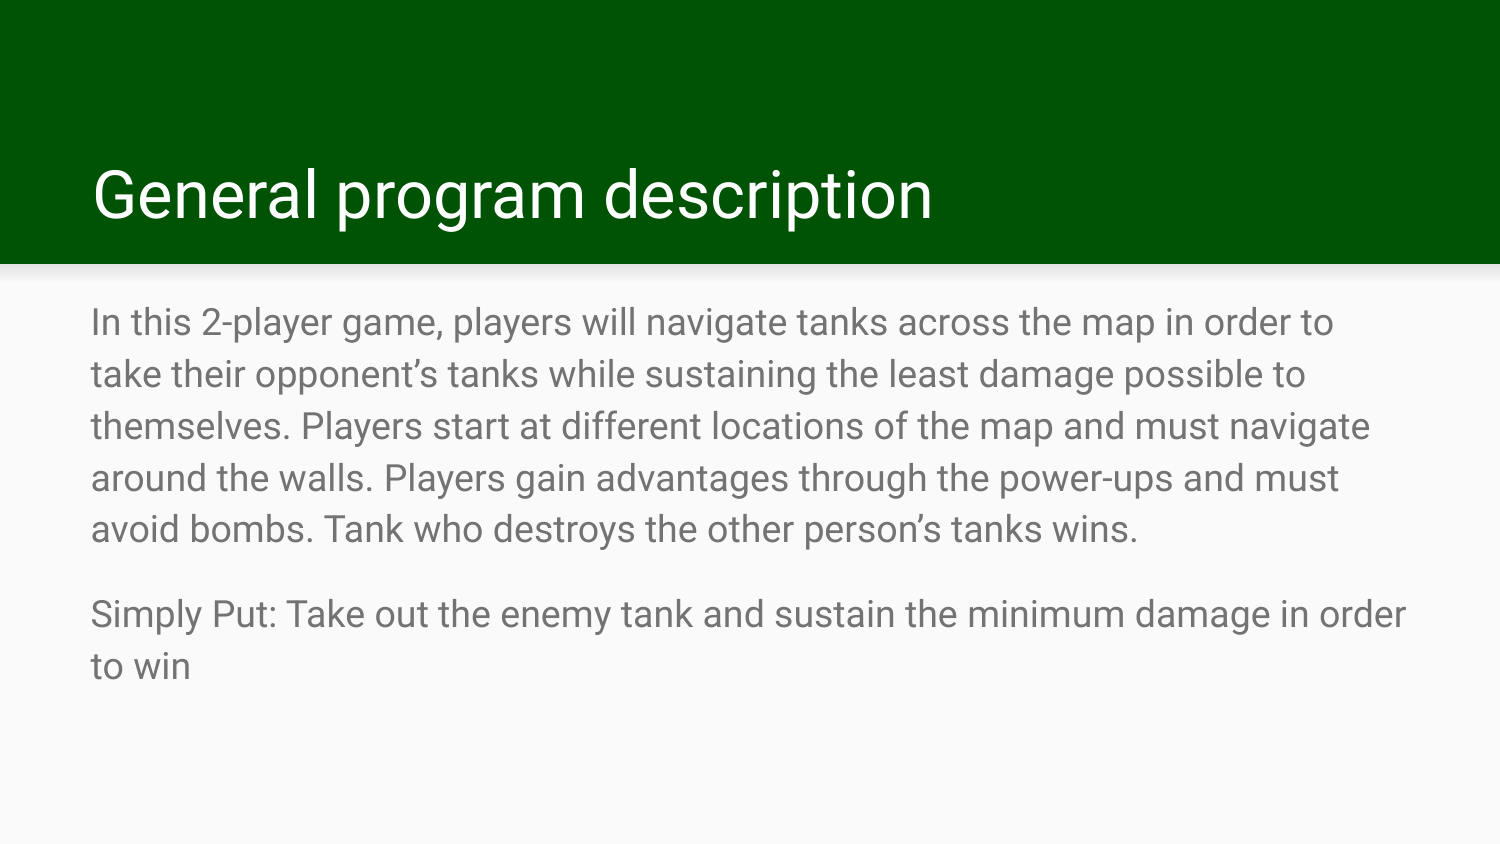

# General program description
In this 2-player game, players will navigate tanks across the map in order to take their opponent’s tanks while sustaining the least damage possible to themselves. Players start at different locations of the map and must navigate around the walls. Players gain advantages through the power-ups and must avoid bombs. Tank who destroys the other person’s tanks wins.
Simply Put: Take out the enemy tank and sustain the minimum damage in order to win